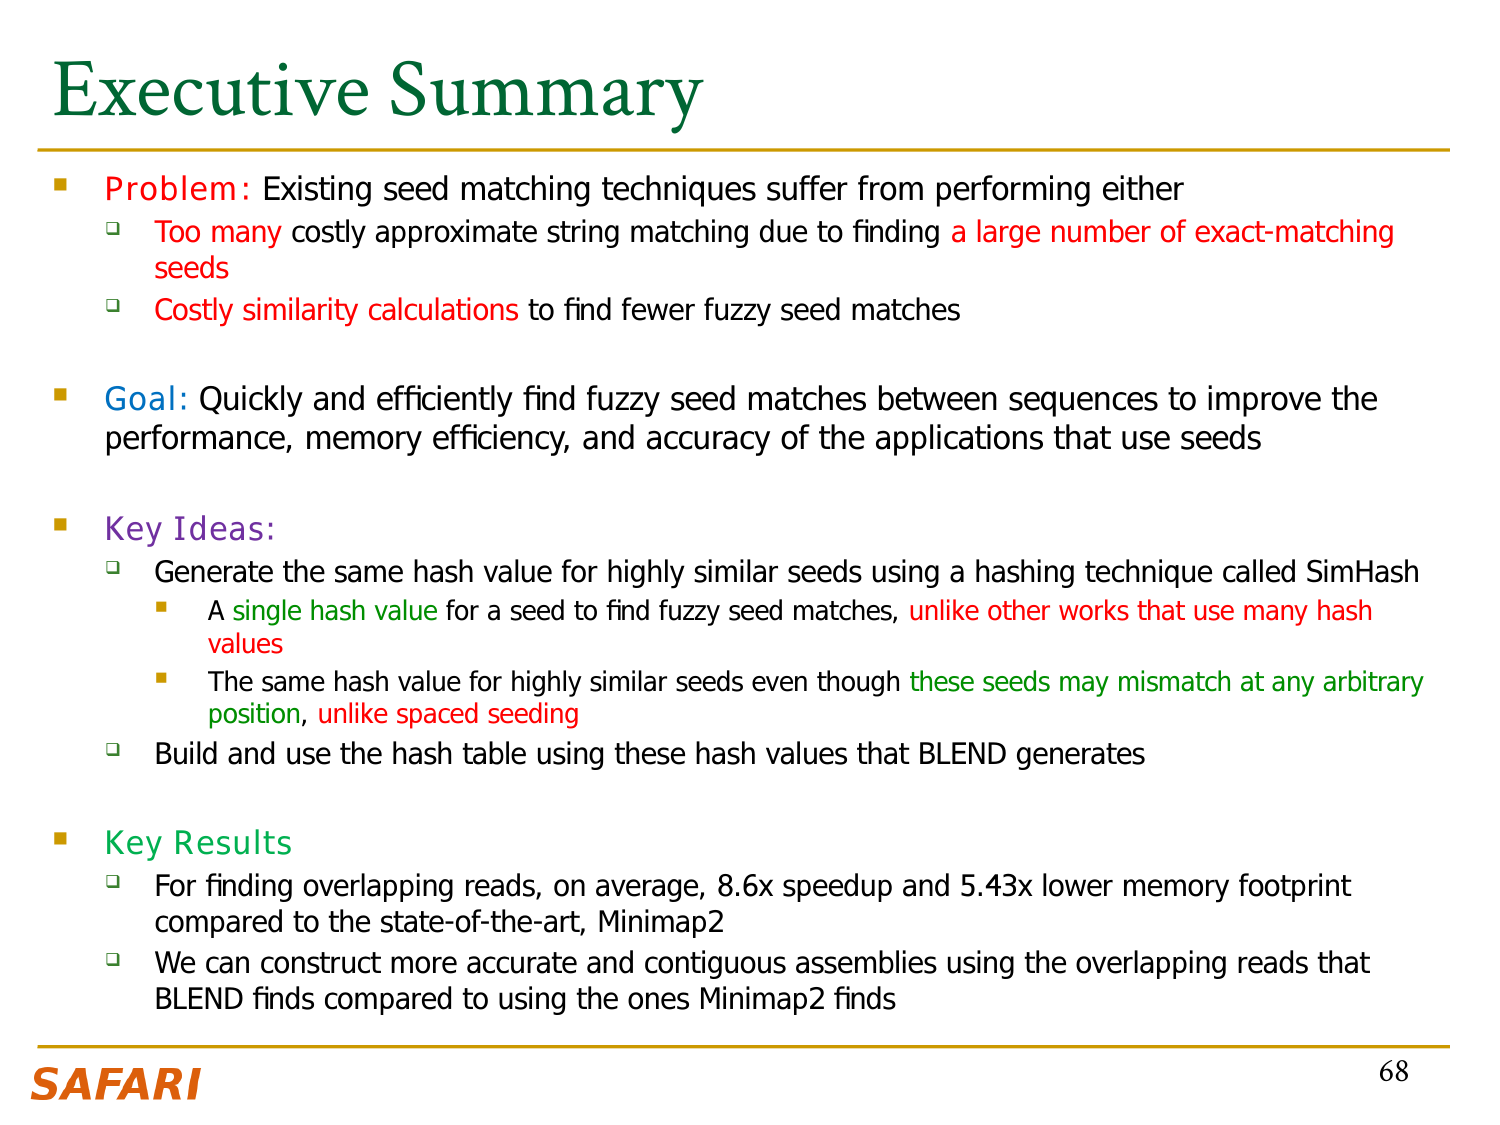

# Executive Summary
Problem: Existing seed matching techniques suffer from performing either
Too many costly approximate string matching due to finding a large number of exact-matching seeds
Costly similarity calculations to find fewer fuzzy seed matches

Goal: Quickly and efficiently find fuzzy seed matches between sequences to improve the performance, memory efficiency, and accuracy of the applications that use seeds

Key Ideas:
Generate the same hash value for highly similar seeds using a hashing technique called SimHash
A single hash value for a seed to find fuzzy seed matches, unlike other works that use many hash values
The same hash value for highly similar seeds even though these seeds may mismatch at any arbitrary position, unlike spaced seeding
Build and use the hash table using these hash values that BLEND generates

Key Results
For finding overlapping reads, on average, 8.6x speedup and 5.43x lower memory footprint compared to the state-of-the-art, Minimap2
We can construct more accurate and contiguous assemblies using the overlapping reads that BLEND finds compared to using the ones Minimap2 finds
68